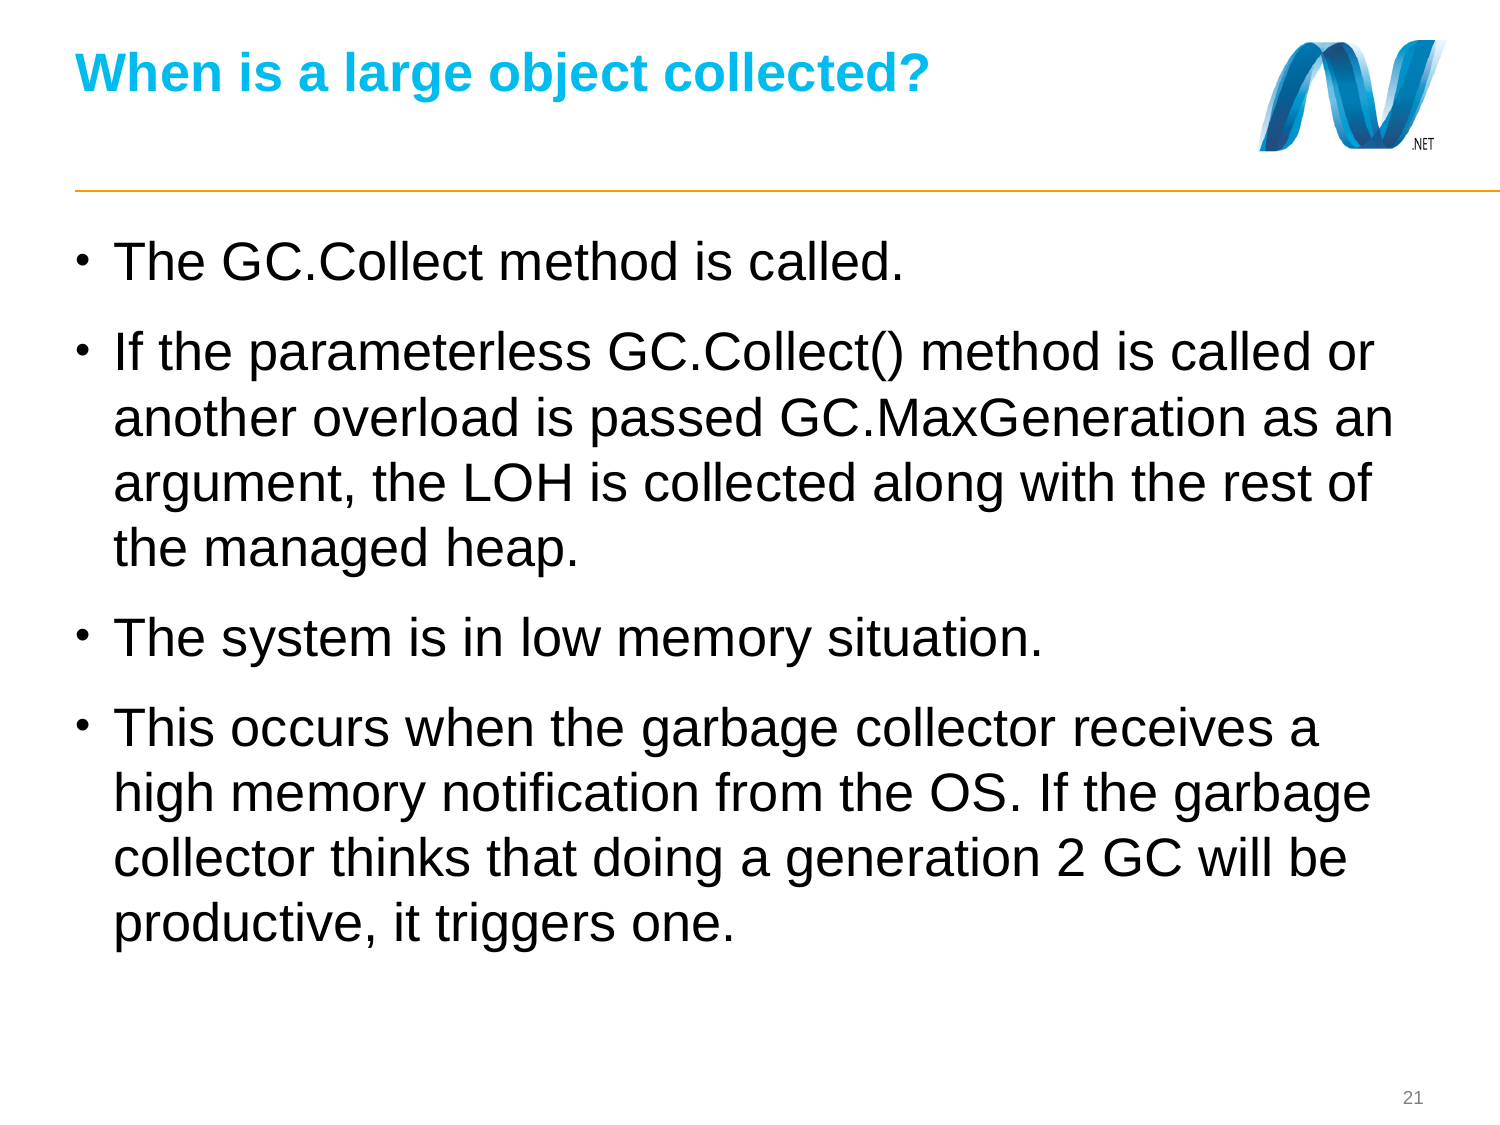

# When is a large object collected?
The GC.Collect method is called.
If the parameterless GC.Collect() method is called or another overload is passed GC.MaxGeneration as an argument, the LOH is collected along with the rest of the managed heap.
The system is in low memory situation.
This occurs when the garbage collector receives a high memory notification from the OS. If the garbage collector thinks that doing a generation 2 GC will be productive, it triggers one.